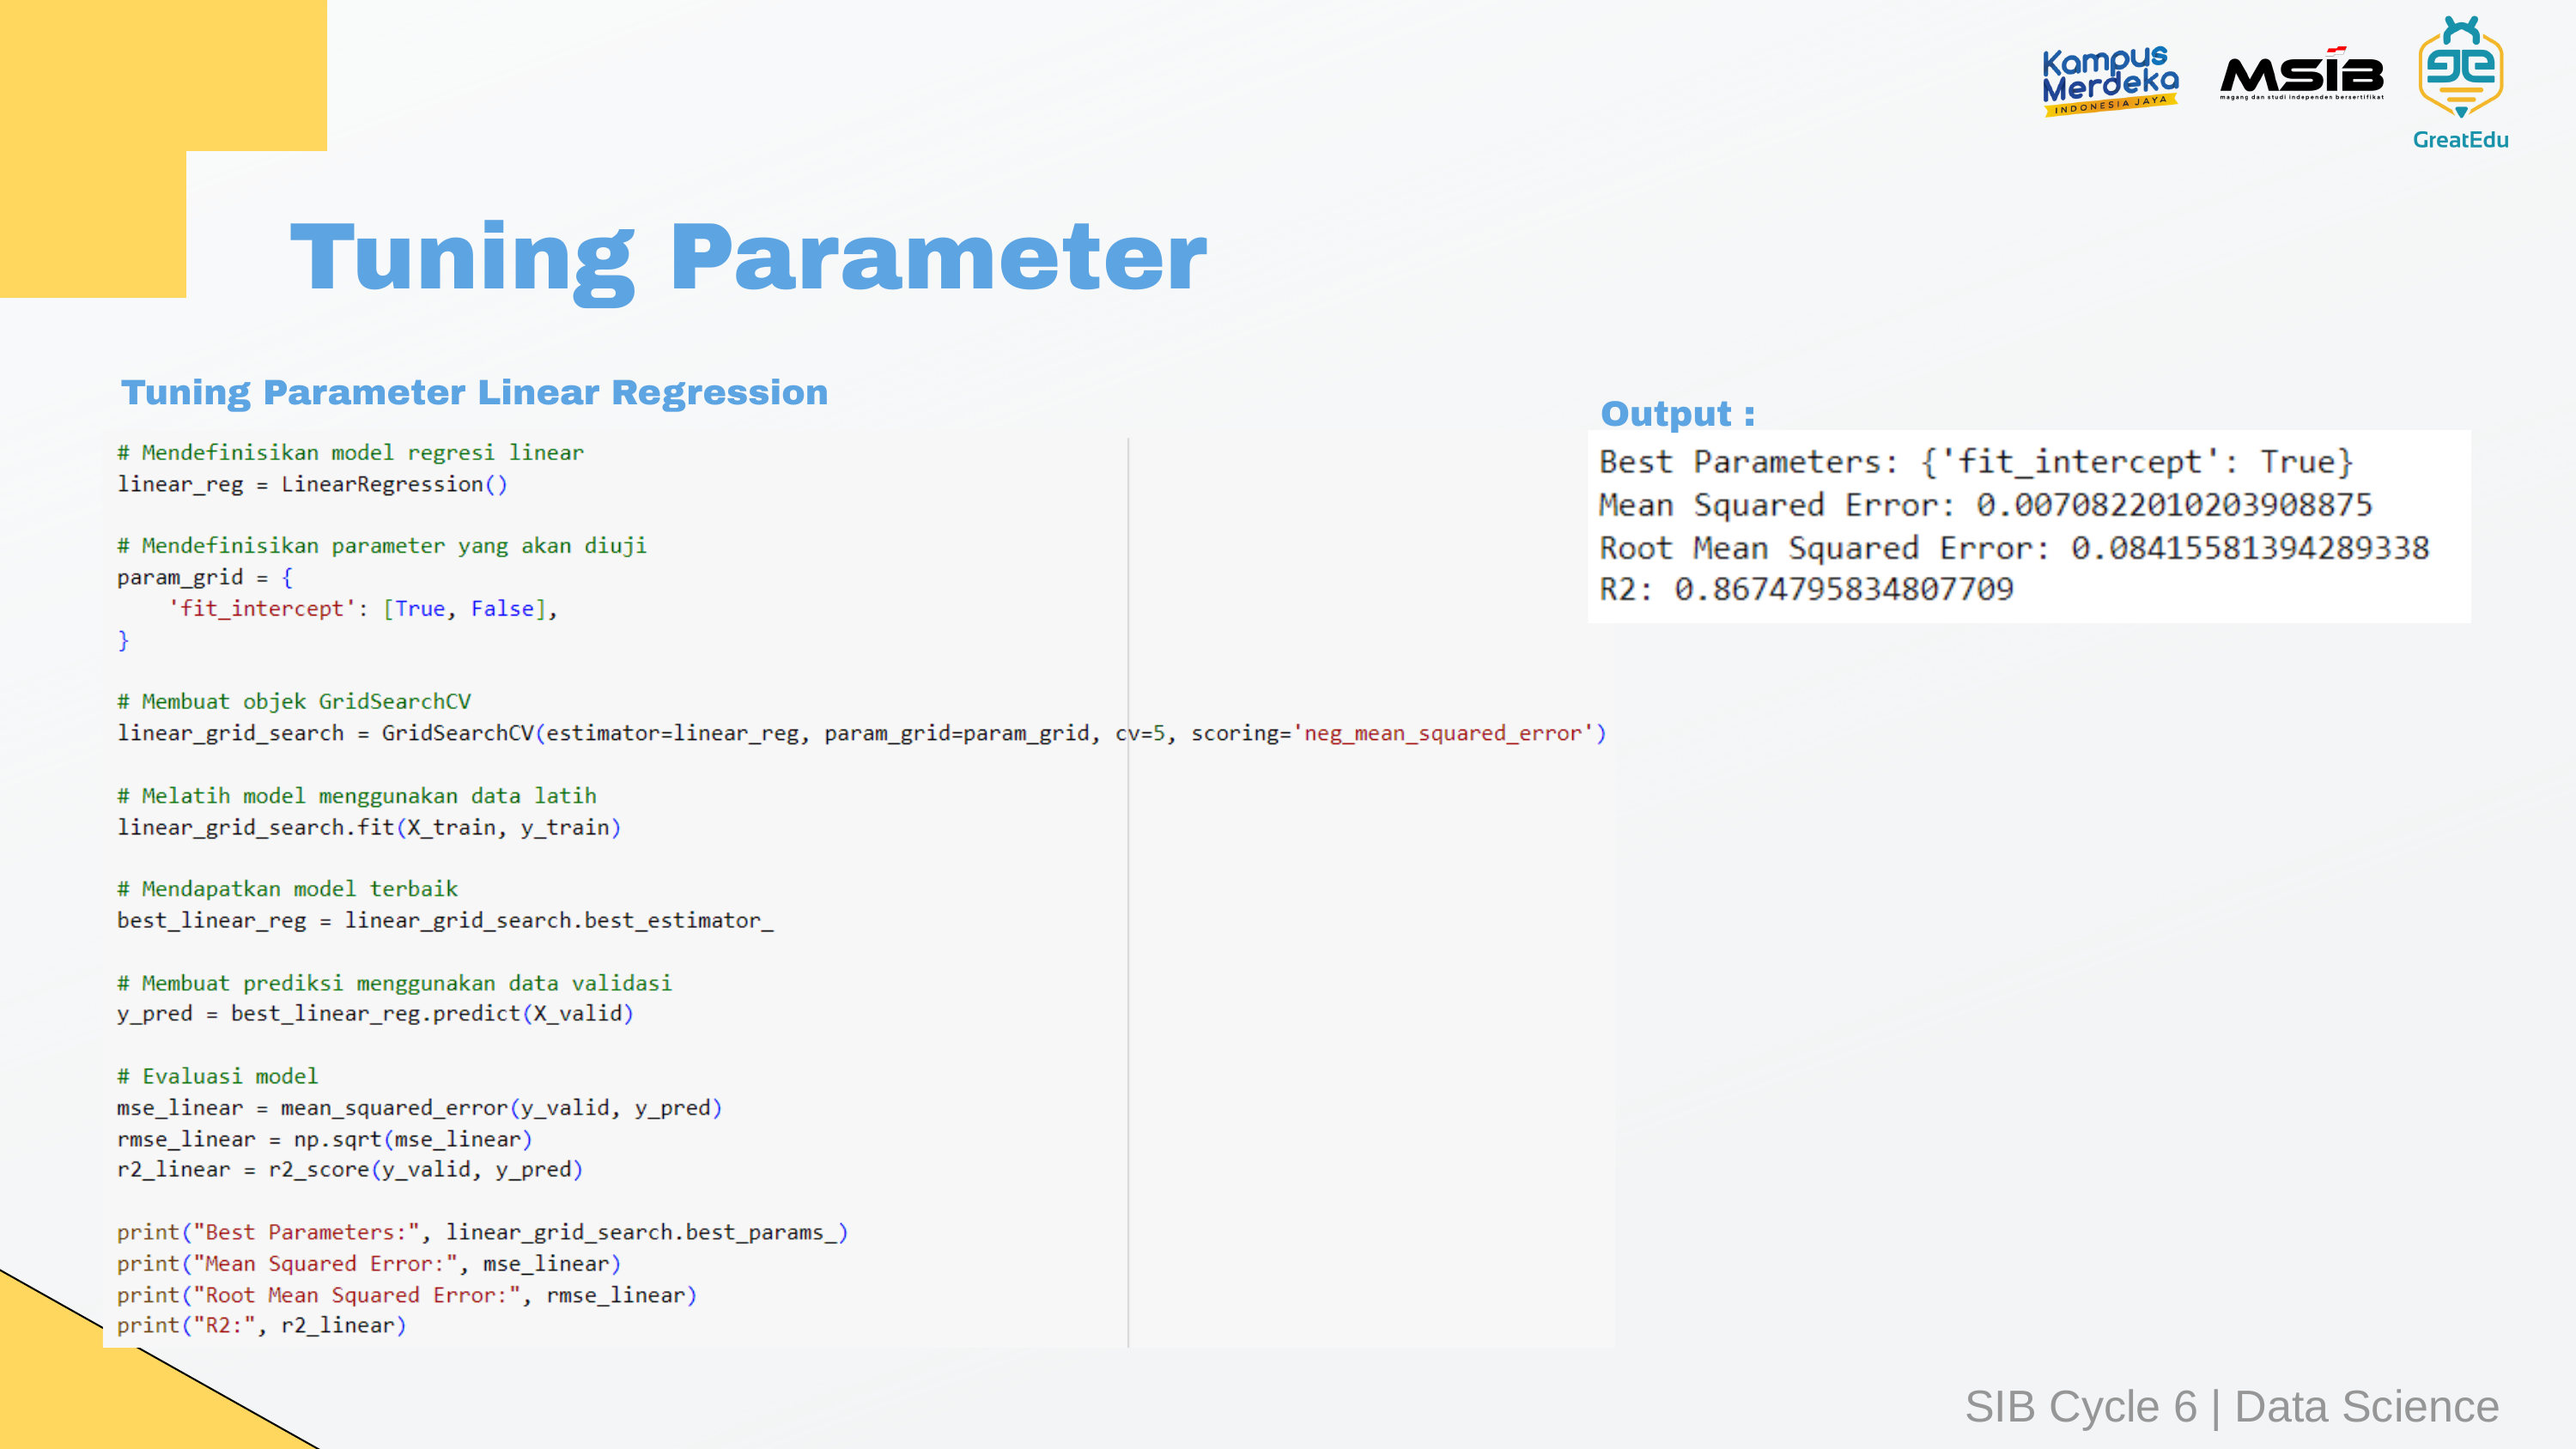

Tuning Parameter
Tuning Parameter Linear Regression
Output :

SIB Cycle 6 | Data Science